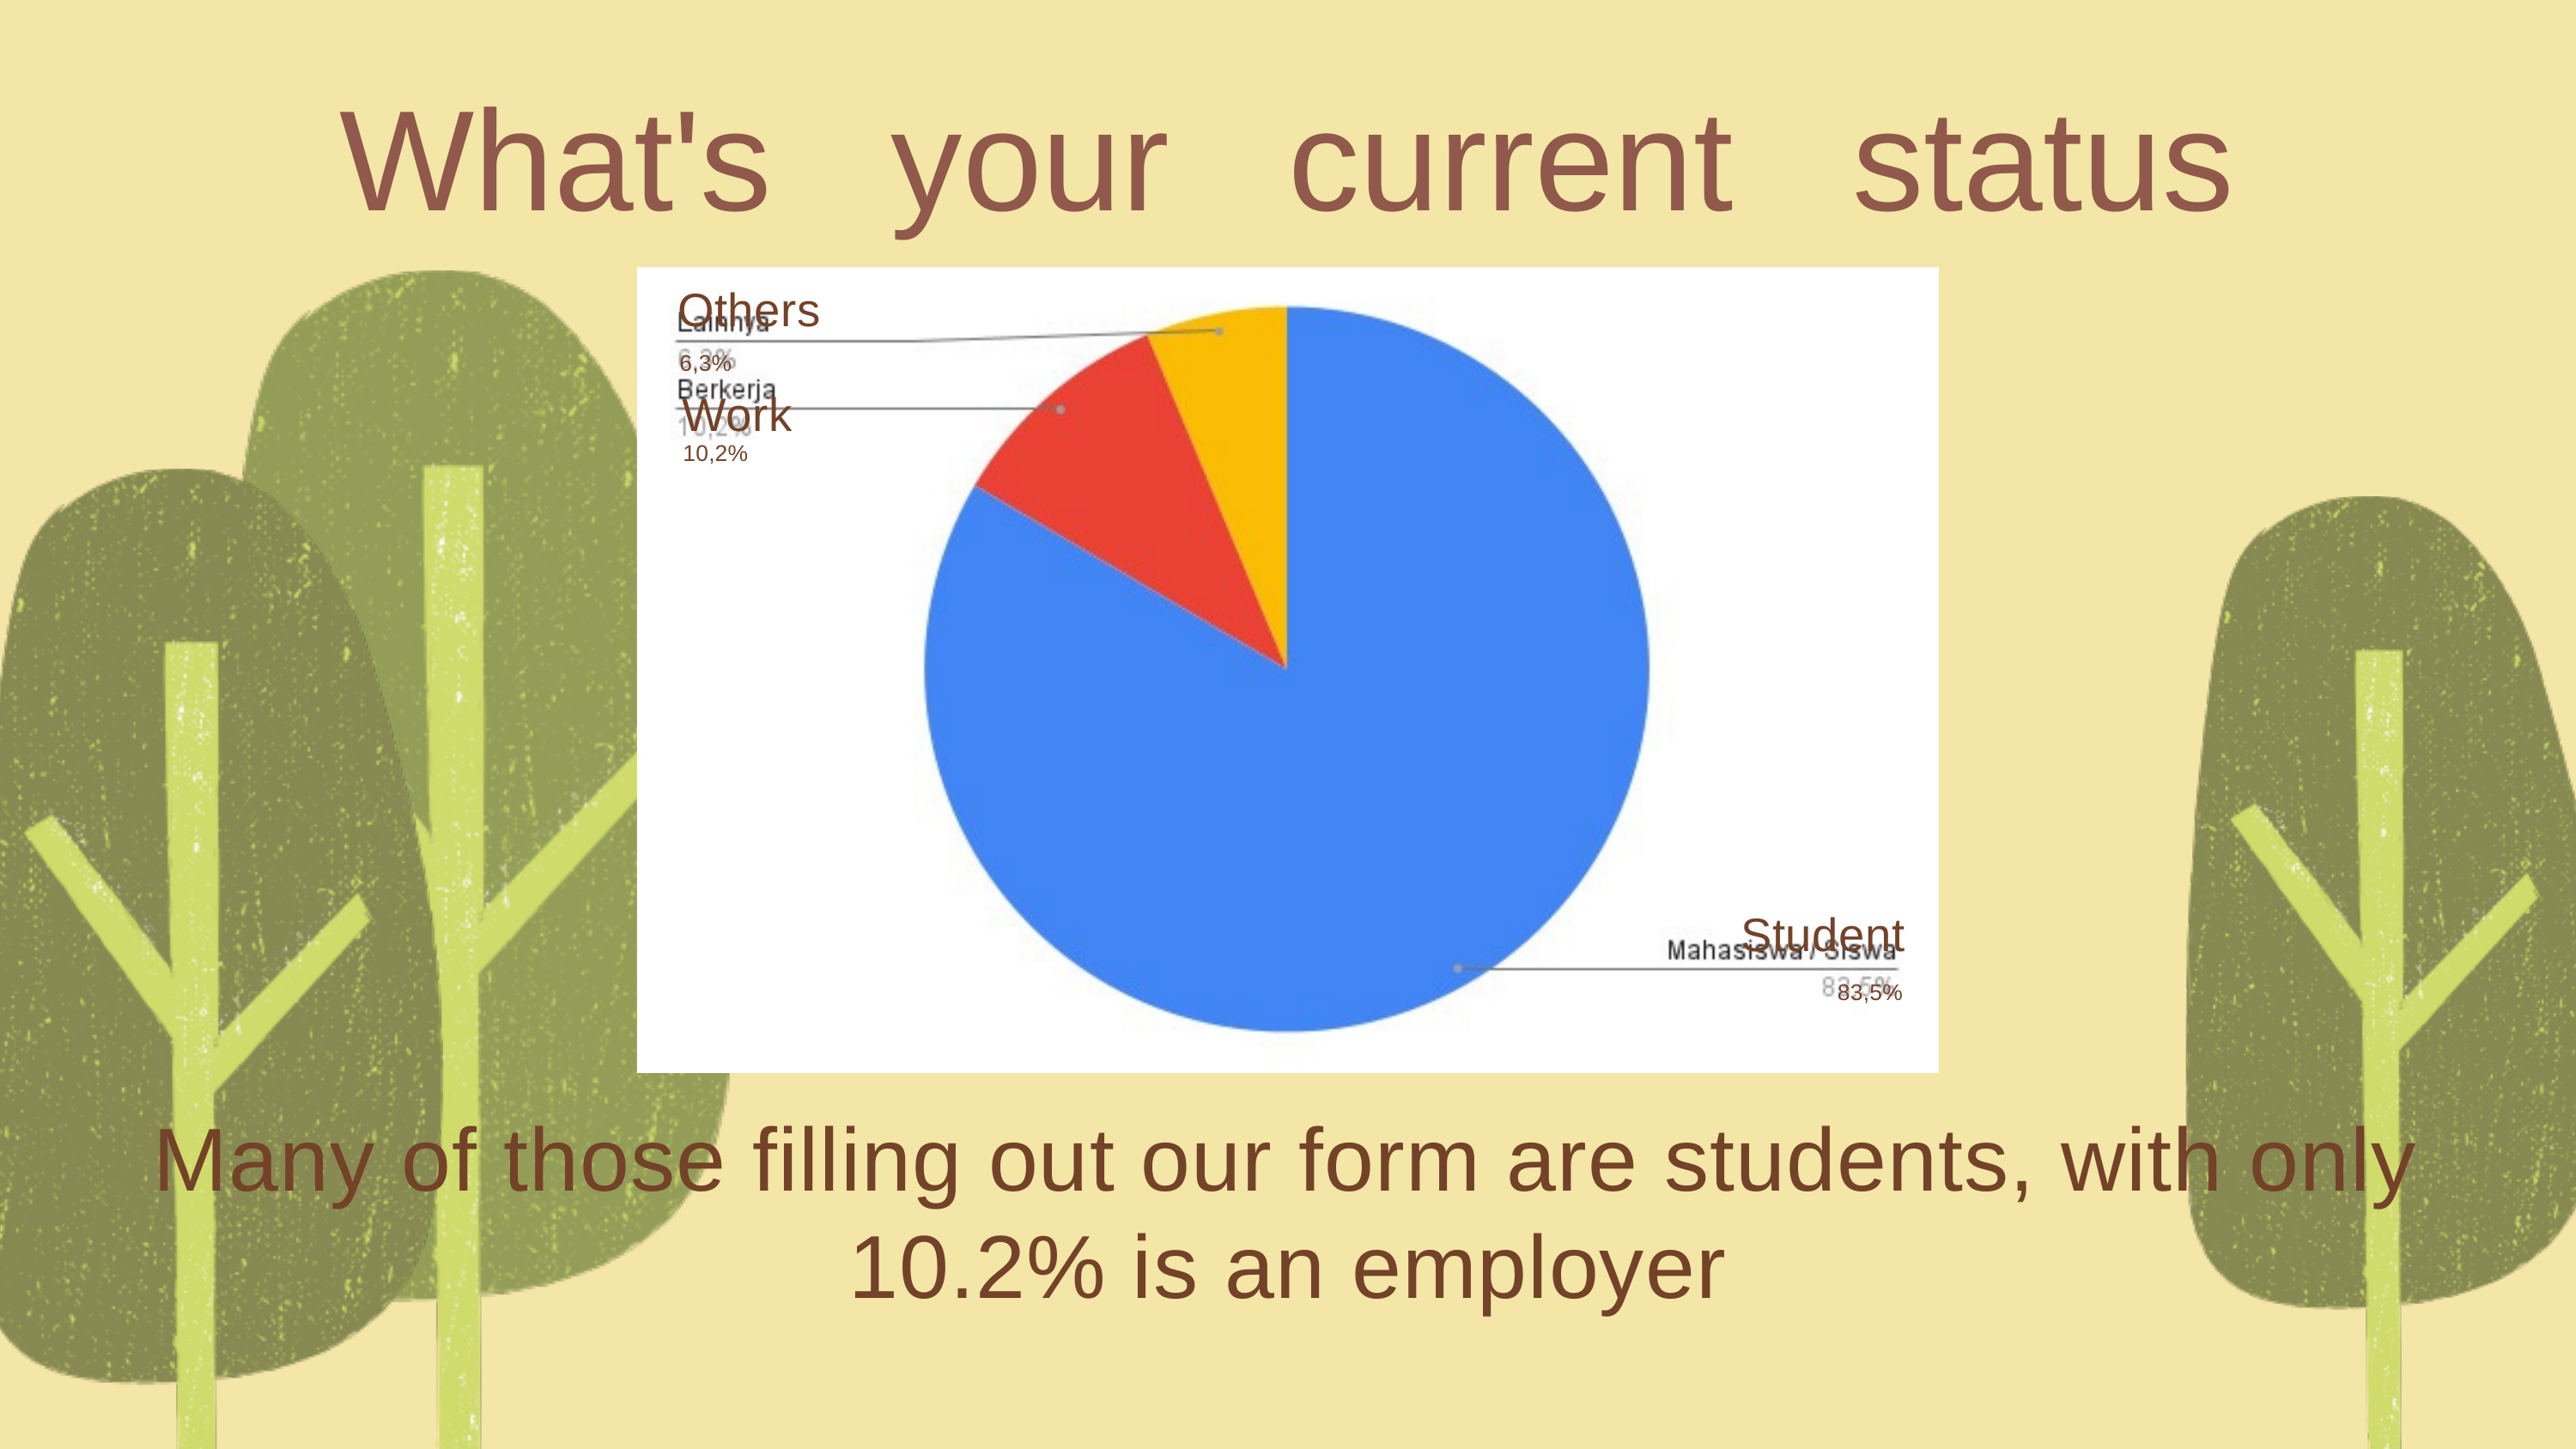

What's   your   current   status

Others
6,3%
 Work
10,2%
         Student
   83,5%

Many of those filling out our form are students, with only 10.2% is an employer